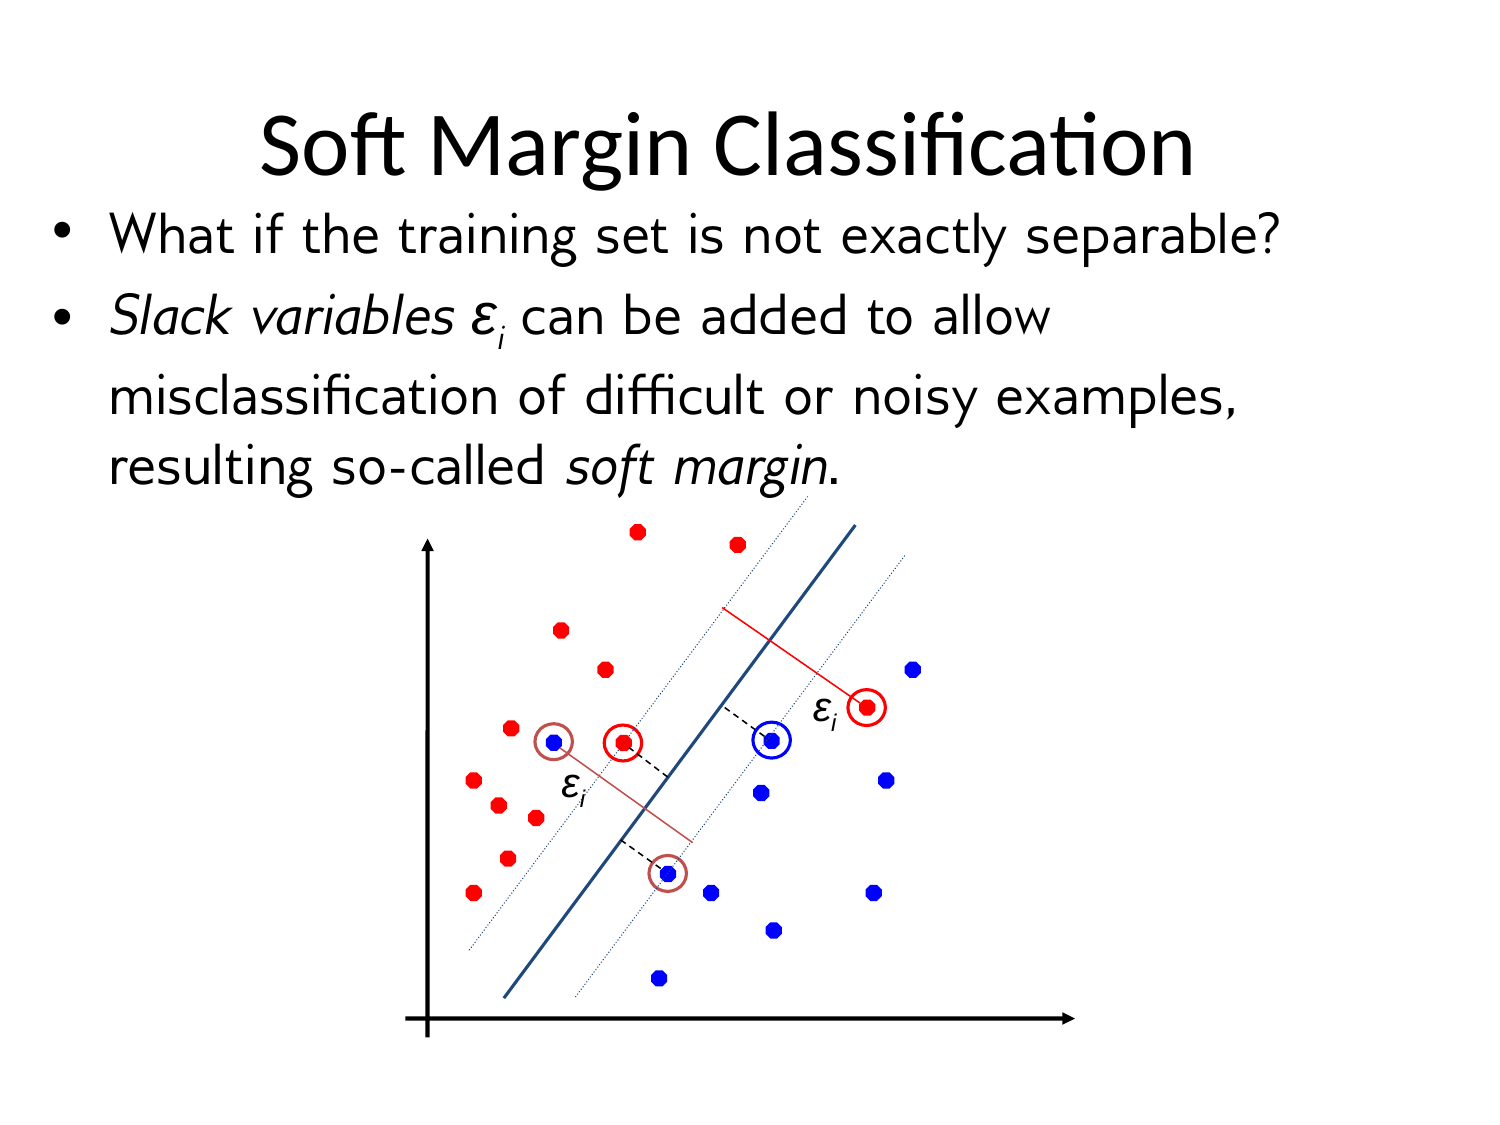

# Soft Margin Classification
What if the training set is not exactly separable?
Slack variables εi can be added to allow misclassification of difficult or noisy examples, resulting so-called soft margin.

εi

εi